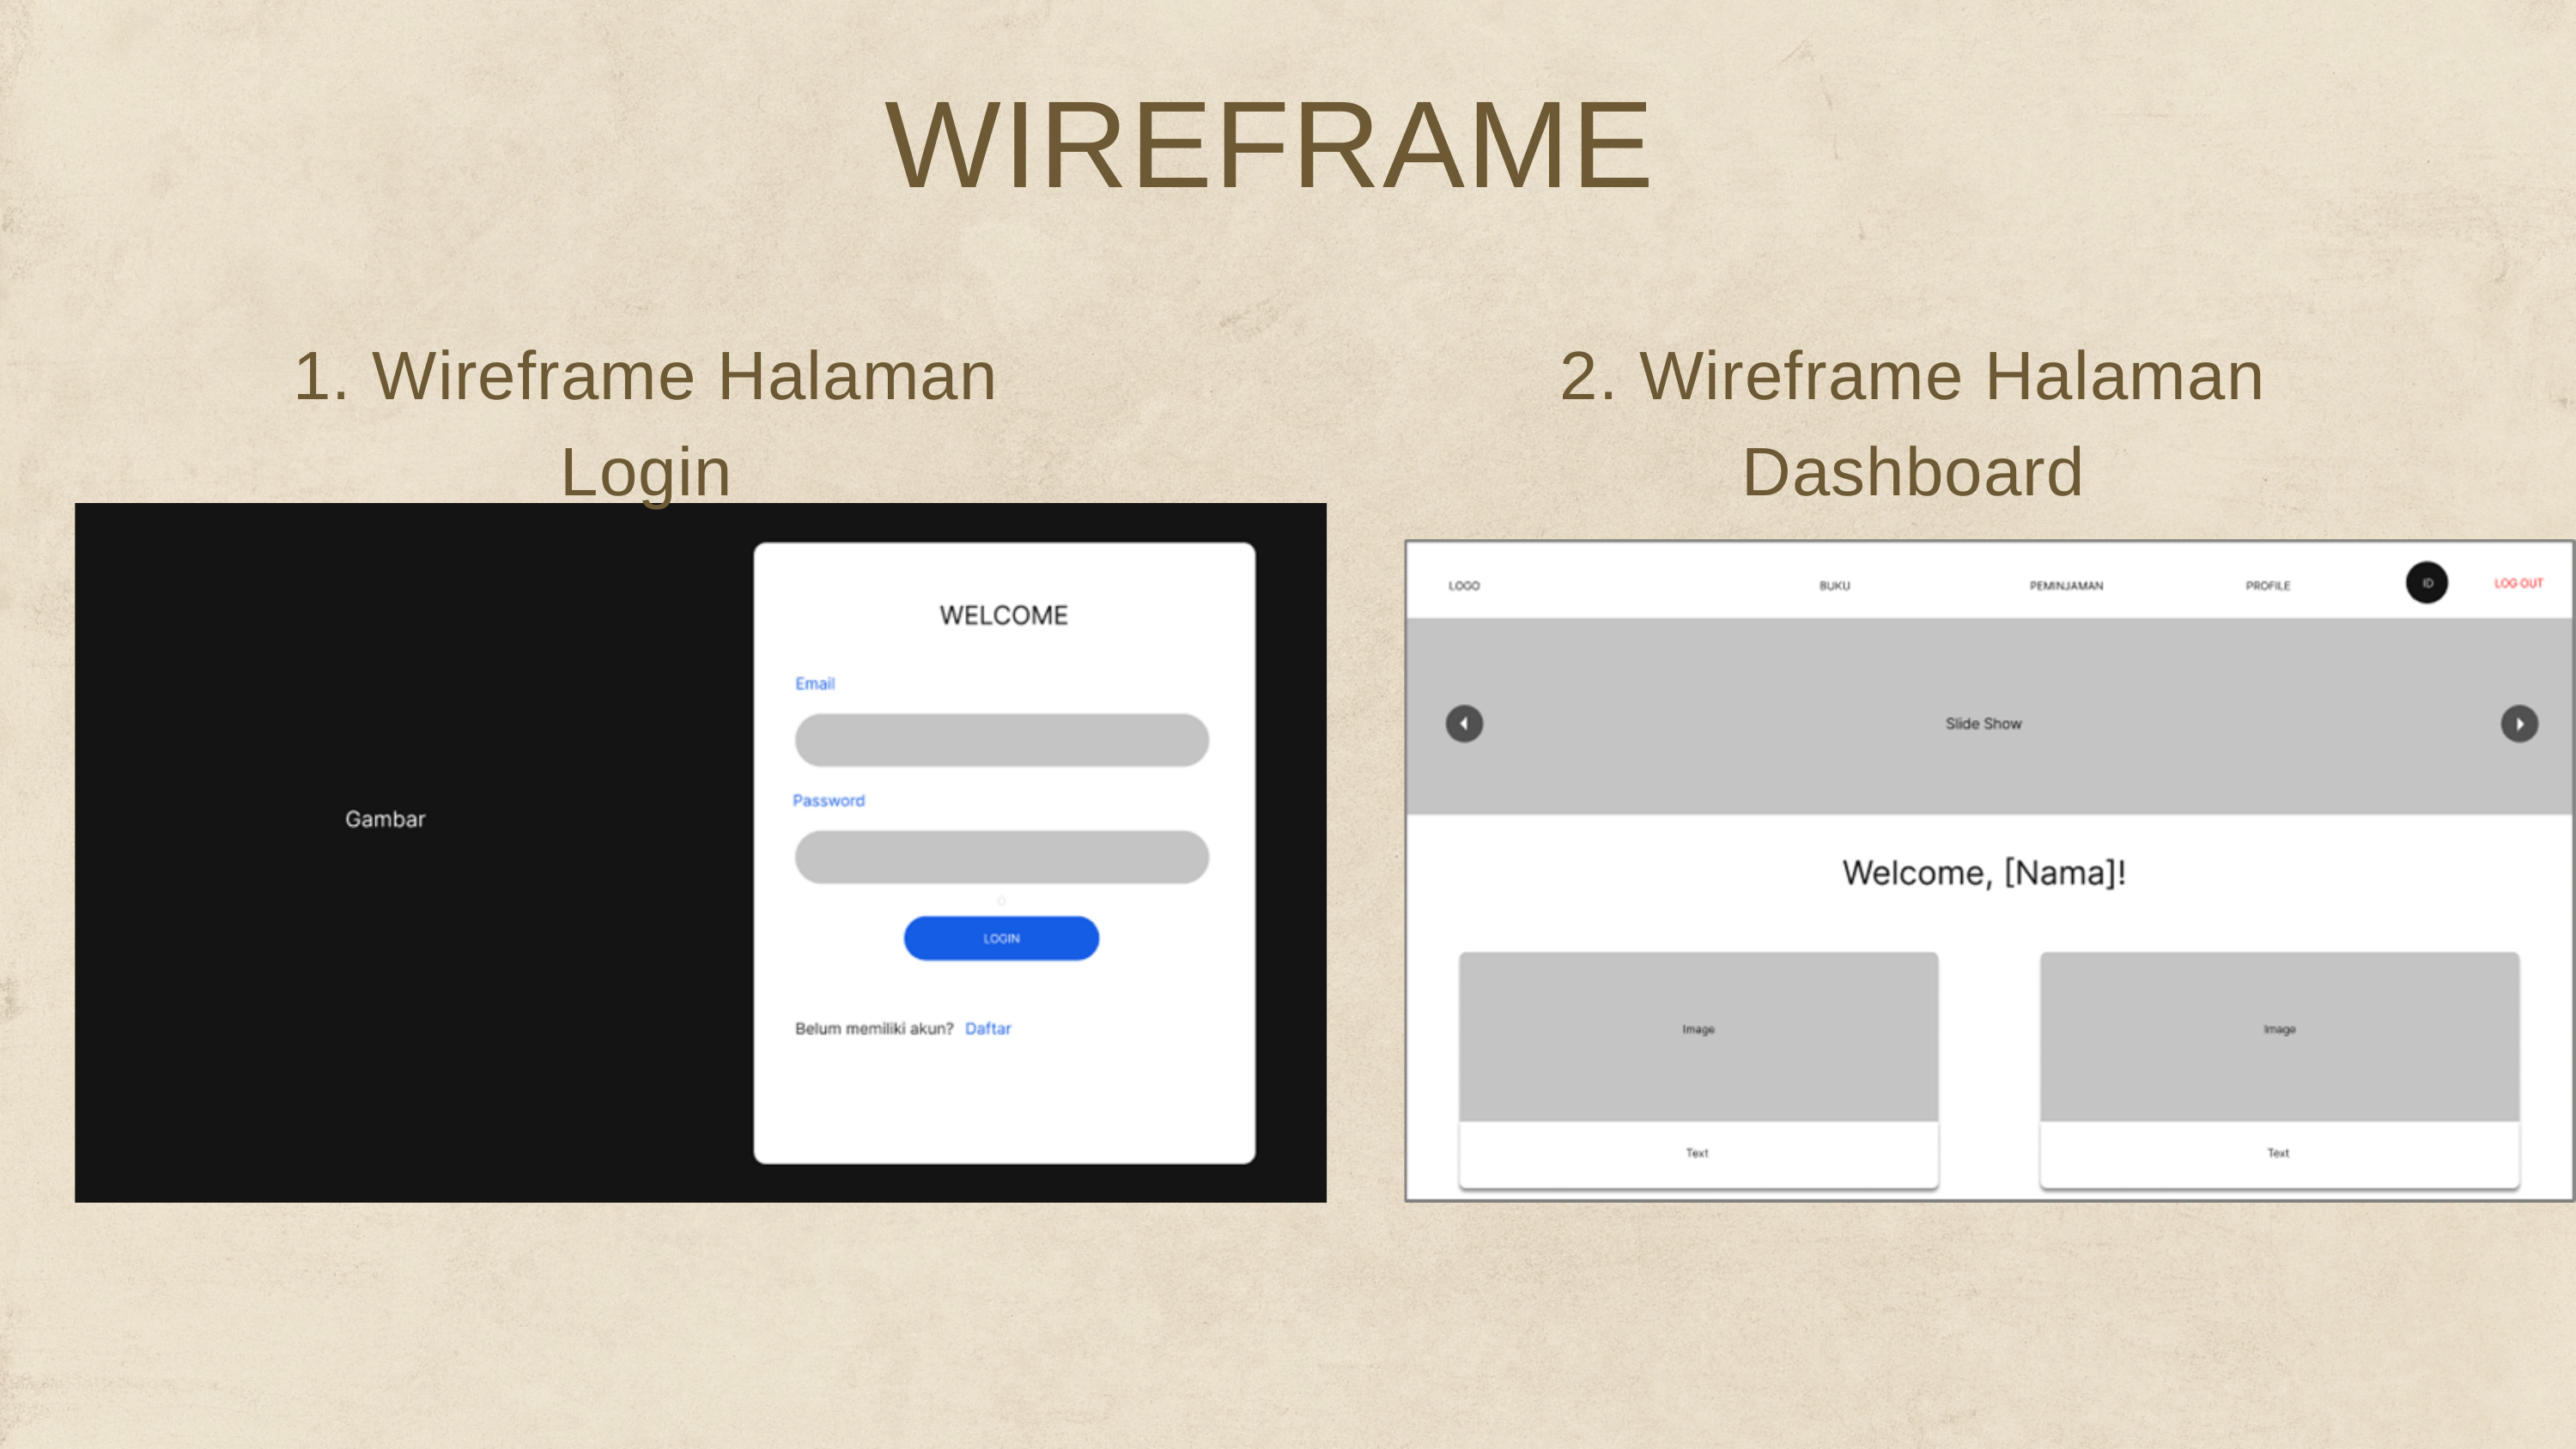

WIREFRAME
1. Wireframe Halaman Login

2. Wireframe Halaman Dashboard